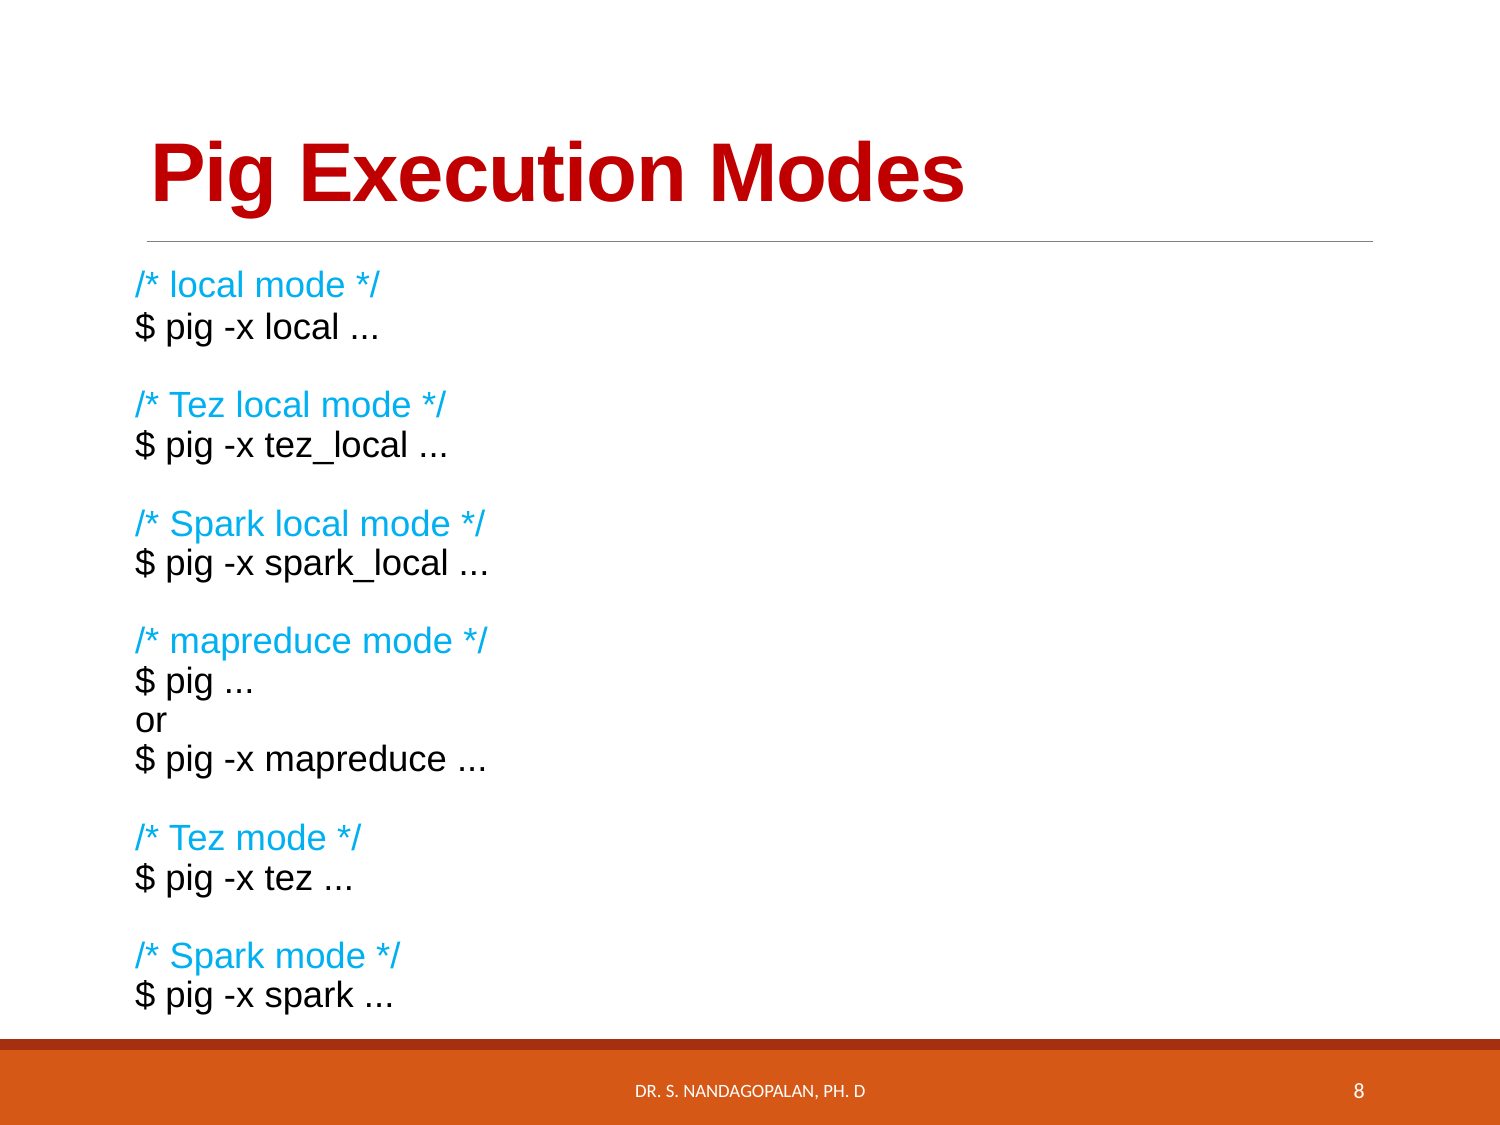

# Pig Execution Modes
/* local mode */
$ pig -x local ...

/* Tez local mode */
$ pig -x tez_local ...

/* Spark local mode */
$ pig -x spark_local ...

/* mapreduce mode */
$ pig ...
or
$ pig -x mapreduce ...

/* Tez mode */
$ pig -x tez ...

/* Spark mode */
$ pig -x spark ...
Dr. S. Nandagopalan, Ph. D
8